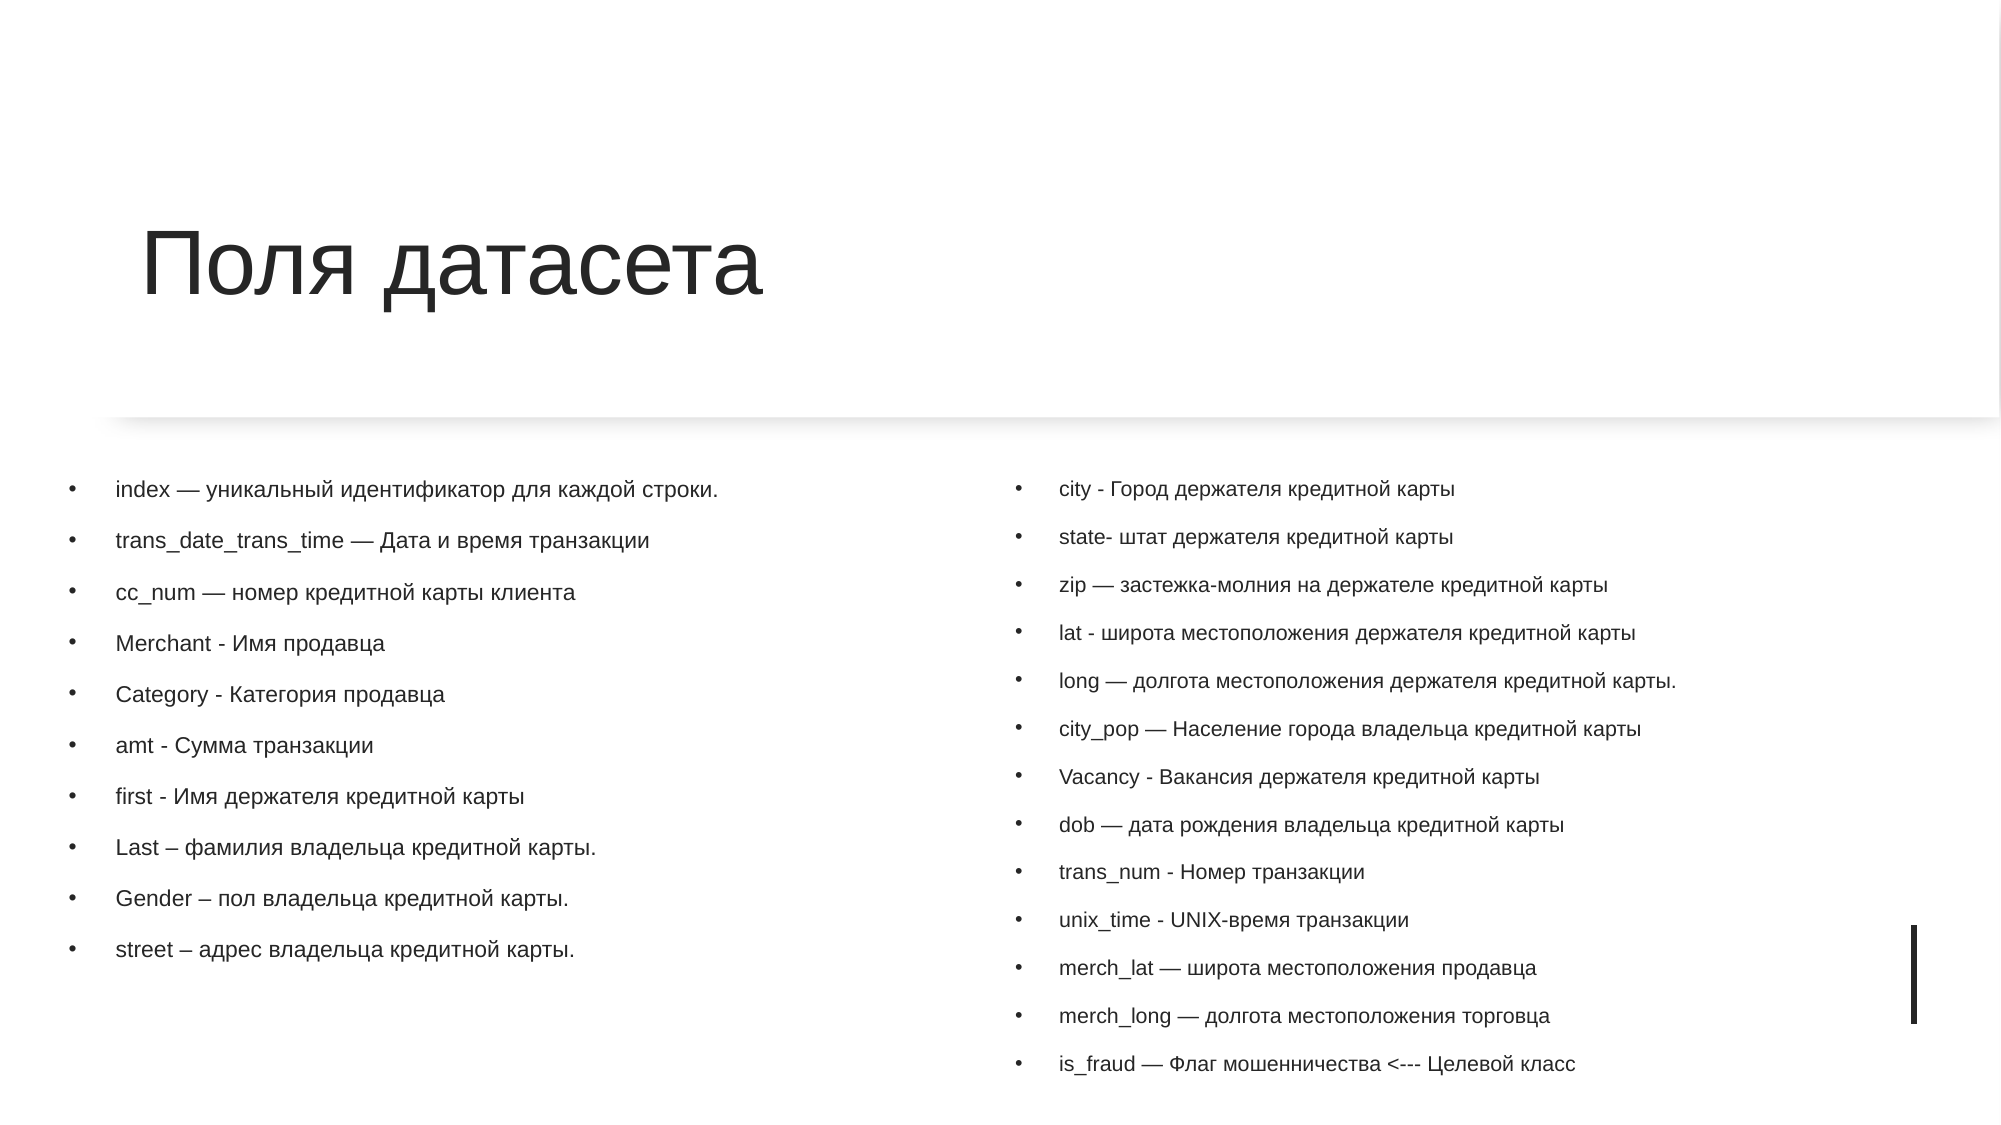

# Поля датасета
index — уникальный идентификатор для каждой строки.
trans_date_trans_time — Дата и время транзакции
cc_num — номер кредитной карты клиента
Merchant - Имя продавца
Category - Категория продавца
amt - Сумма транзакции
first - Имя держателя кредитной карты
Last – фамилия владельца кредитной карты.
Gender – пол владельца кредитной карты.
street – адрес владельца кредитной карты.

city - Город держателя кредитной карты
state- штат держателя кредитной карты
zip — застежка-молния на держателе кредитной карты
lat - широта местоположения держателя кредитной карты
long — долгота местоположения держателя кредитной карты.
city_pop — Население города владельца кредитной карты
Vacancy - Вакансия держателя кредитной карты
dob — дата рождения владельца кредитной карты
trans_num - Номер транзакции
unix_time - UNIX-время транзакции
merch_lat — широта местоположения продавца
merch_long — долгота местоположения торговца
is_fraud — Флаг мошенничества <--- Целевой класс